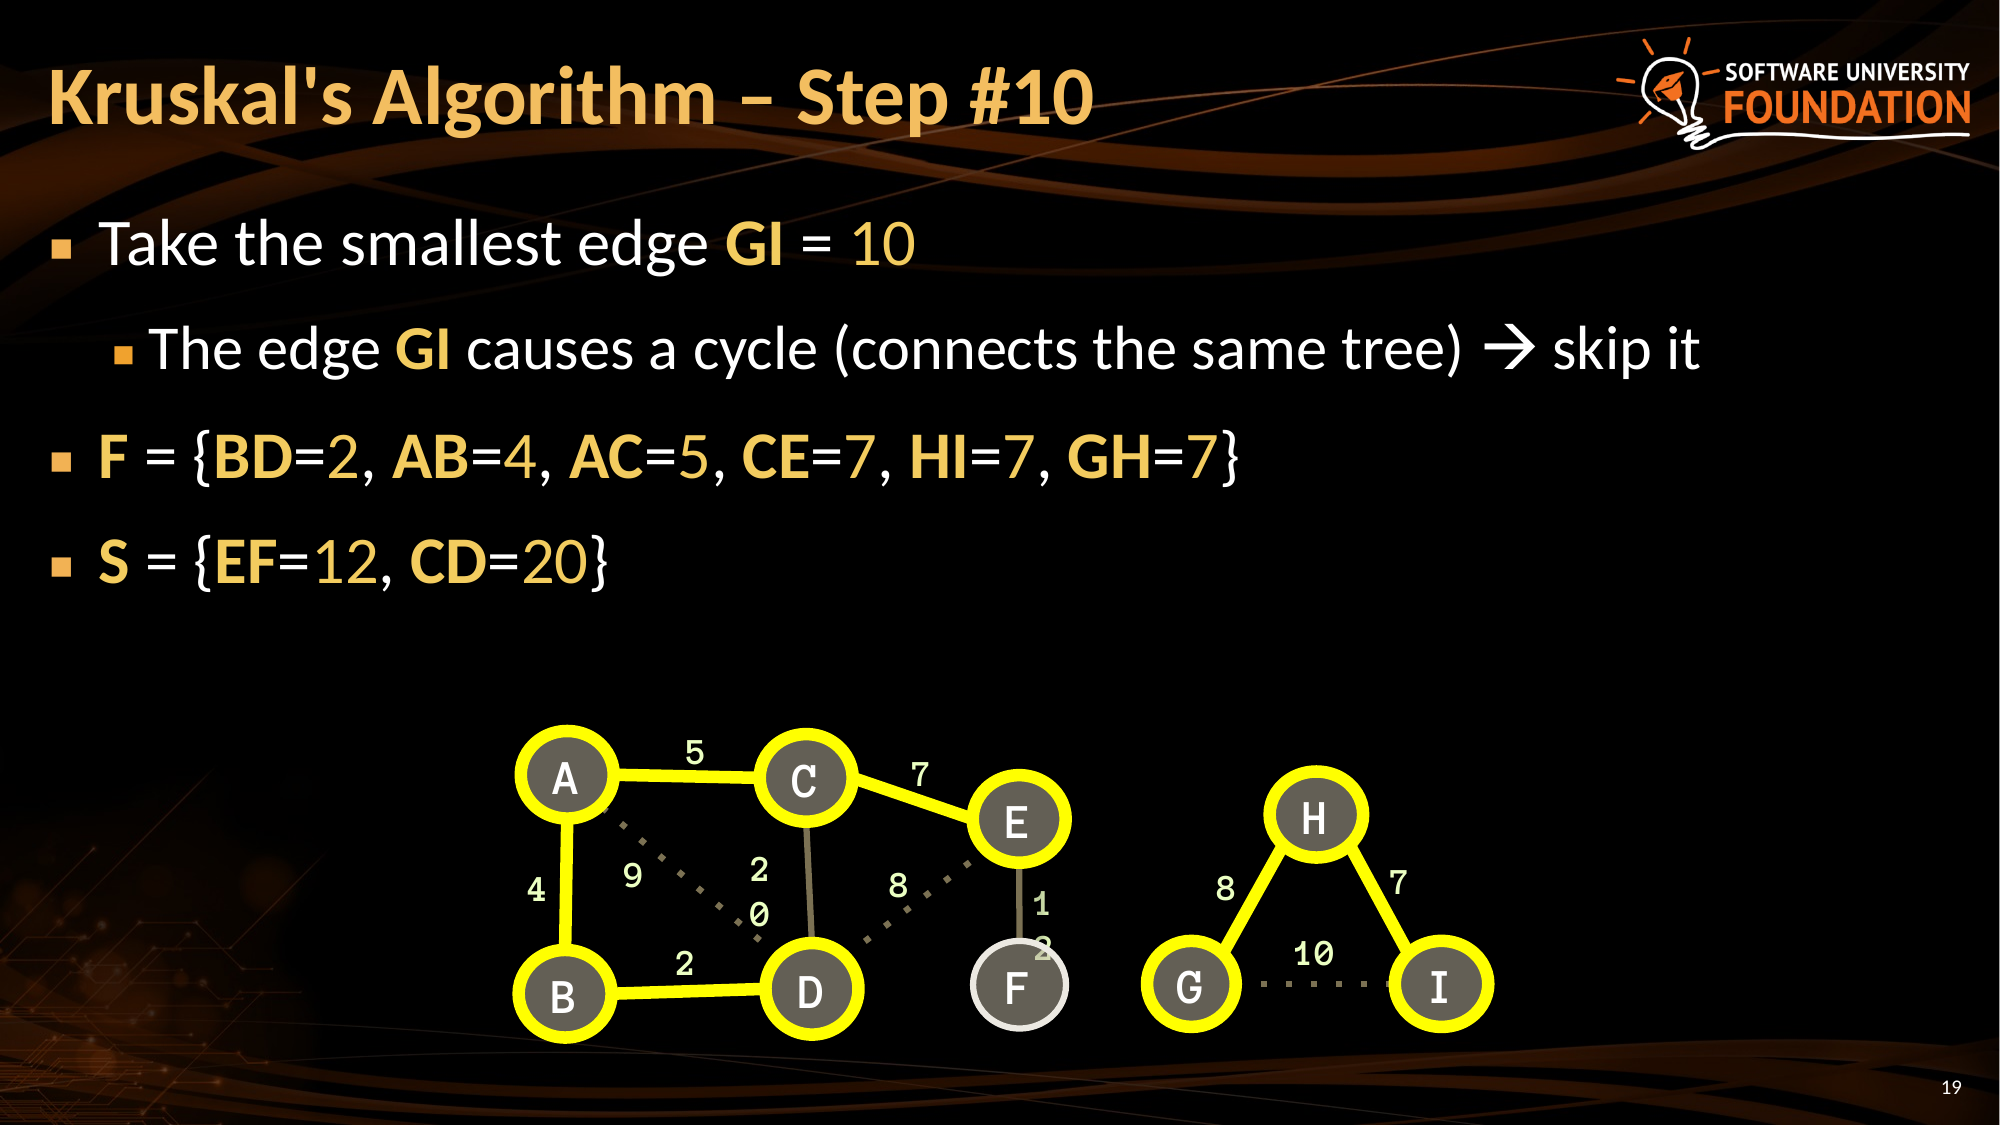

# Kruskal's Algorithm – Step #10
Take the smallest edge GI = 10
The edge GI causes a cycle (connects the same tree) 🡪 skip it
F = {BD=2, AB=4, AC=5, CE=7, HI=7, GH=7}
S = {EF=12, CD=20}
5
A
C
7
H
E
20
9
7
8
8
4
12
10
2
G
F
I
D
B
19